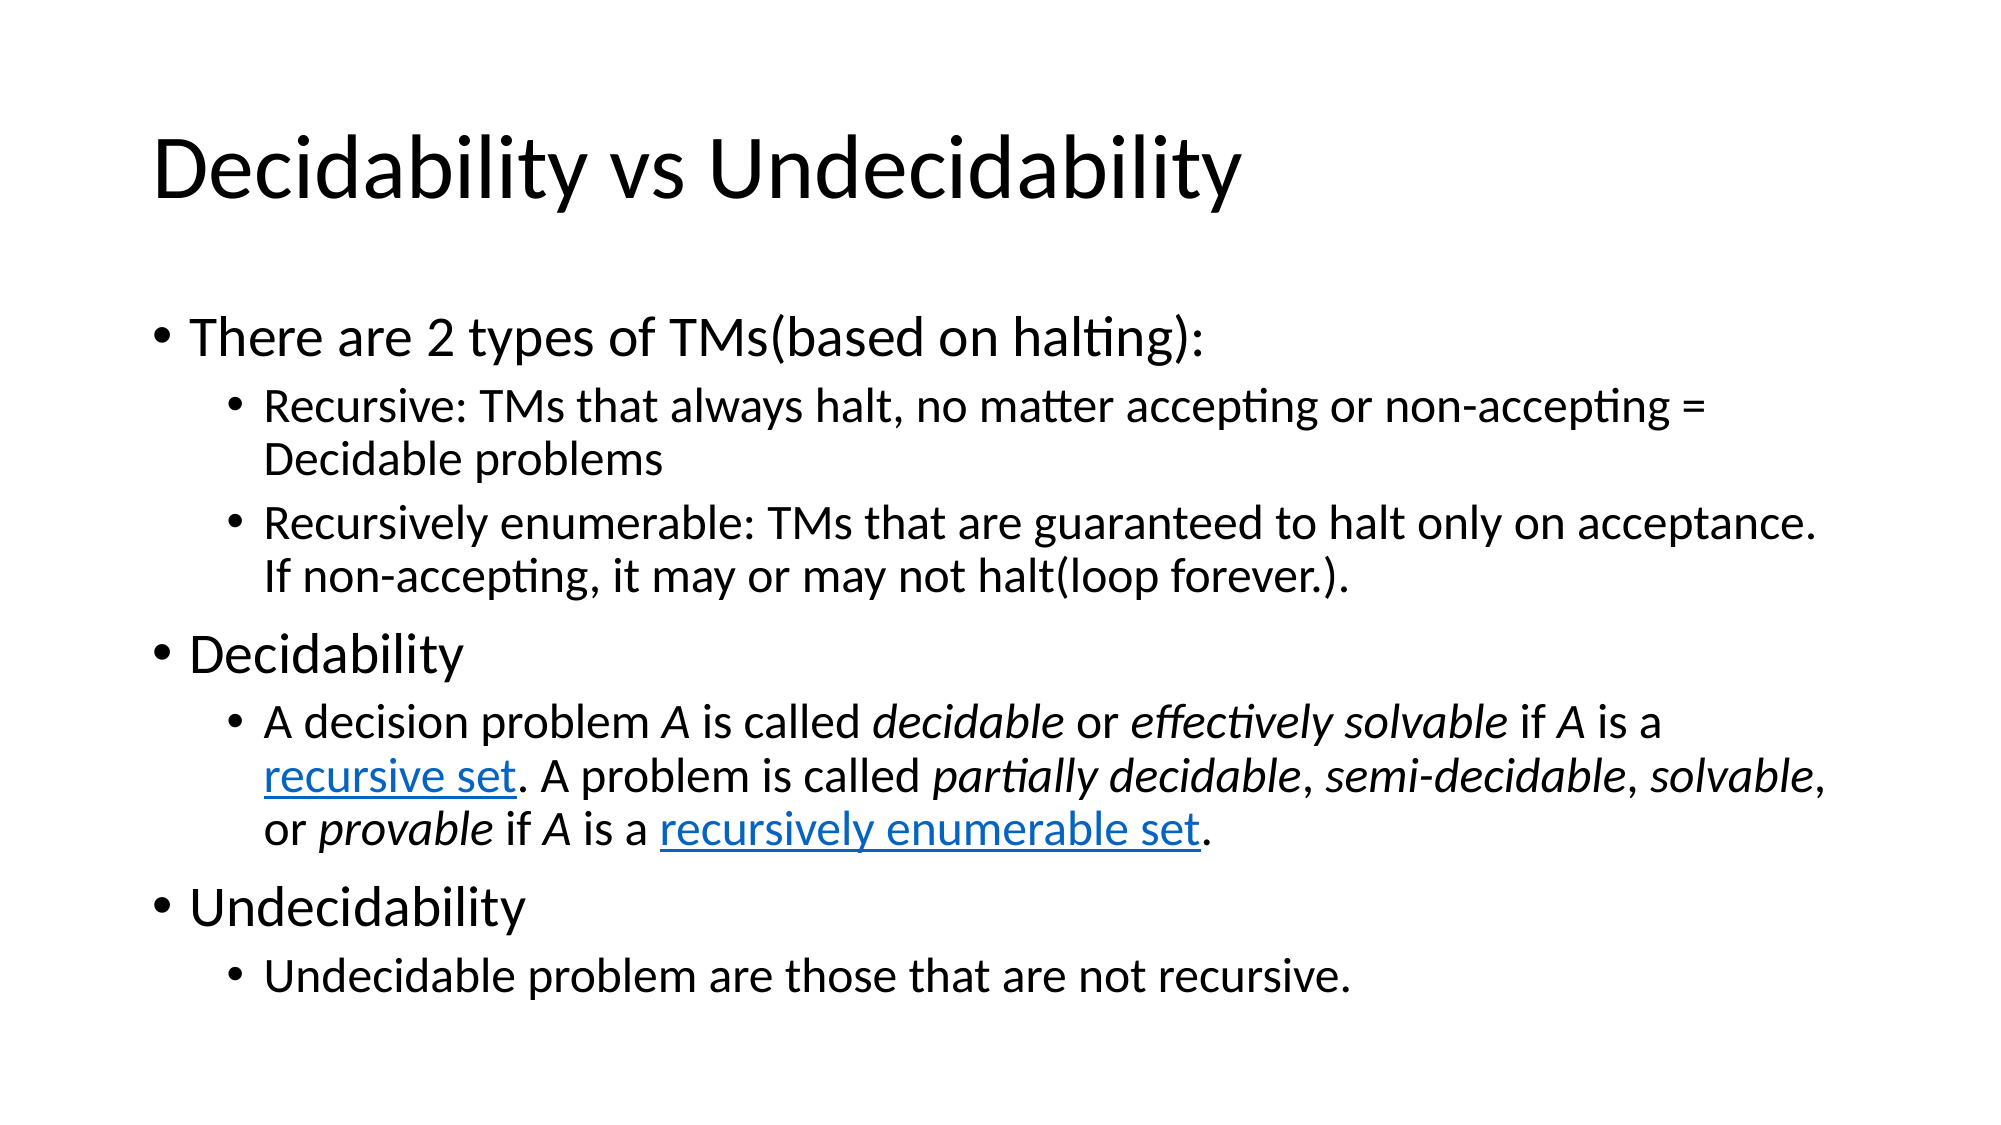

# Decidability vs Undecidability
There are 2 types of TMs(based on halting):
Recursive: TMs that always halt, no matter accepting or non-accepting = Decidable problems
Recursively enumerable: TMs that are guaranteed to halt only on acceptance. If non-accepting, it may or may not halt(loop forever.).
Decidability
A decision problem A is called decidable or effectively solvable if A is a recursive set. A problem is called partially decidable, semi-decidable, solvable, or provable if A is a recursively enumerable set.
Undecidability
Undecidable problem are those that are not recursive.